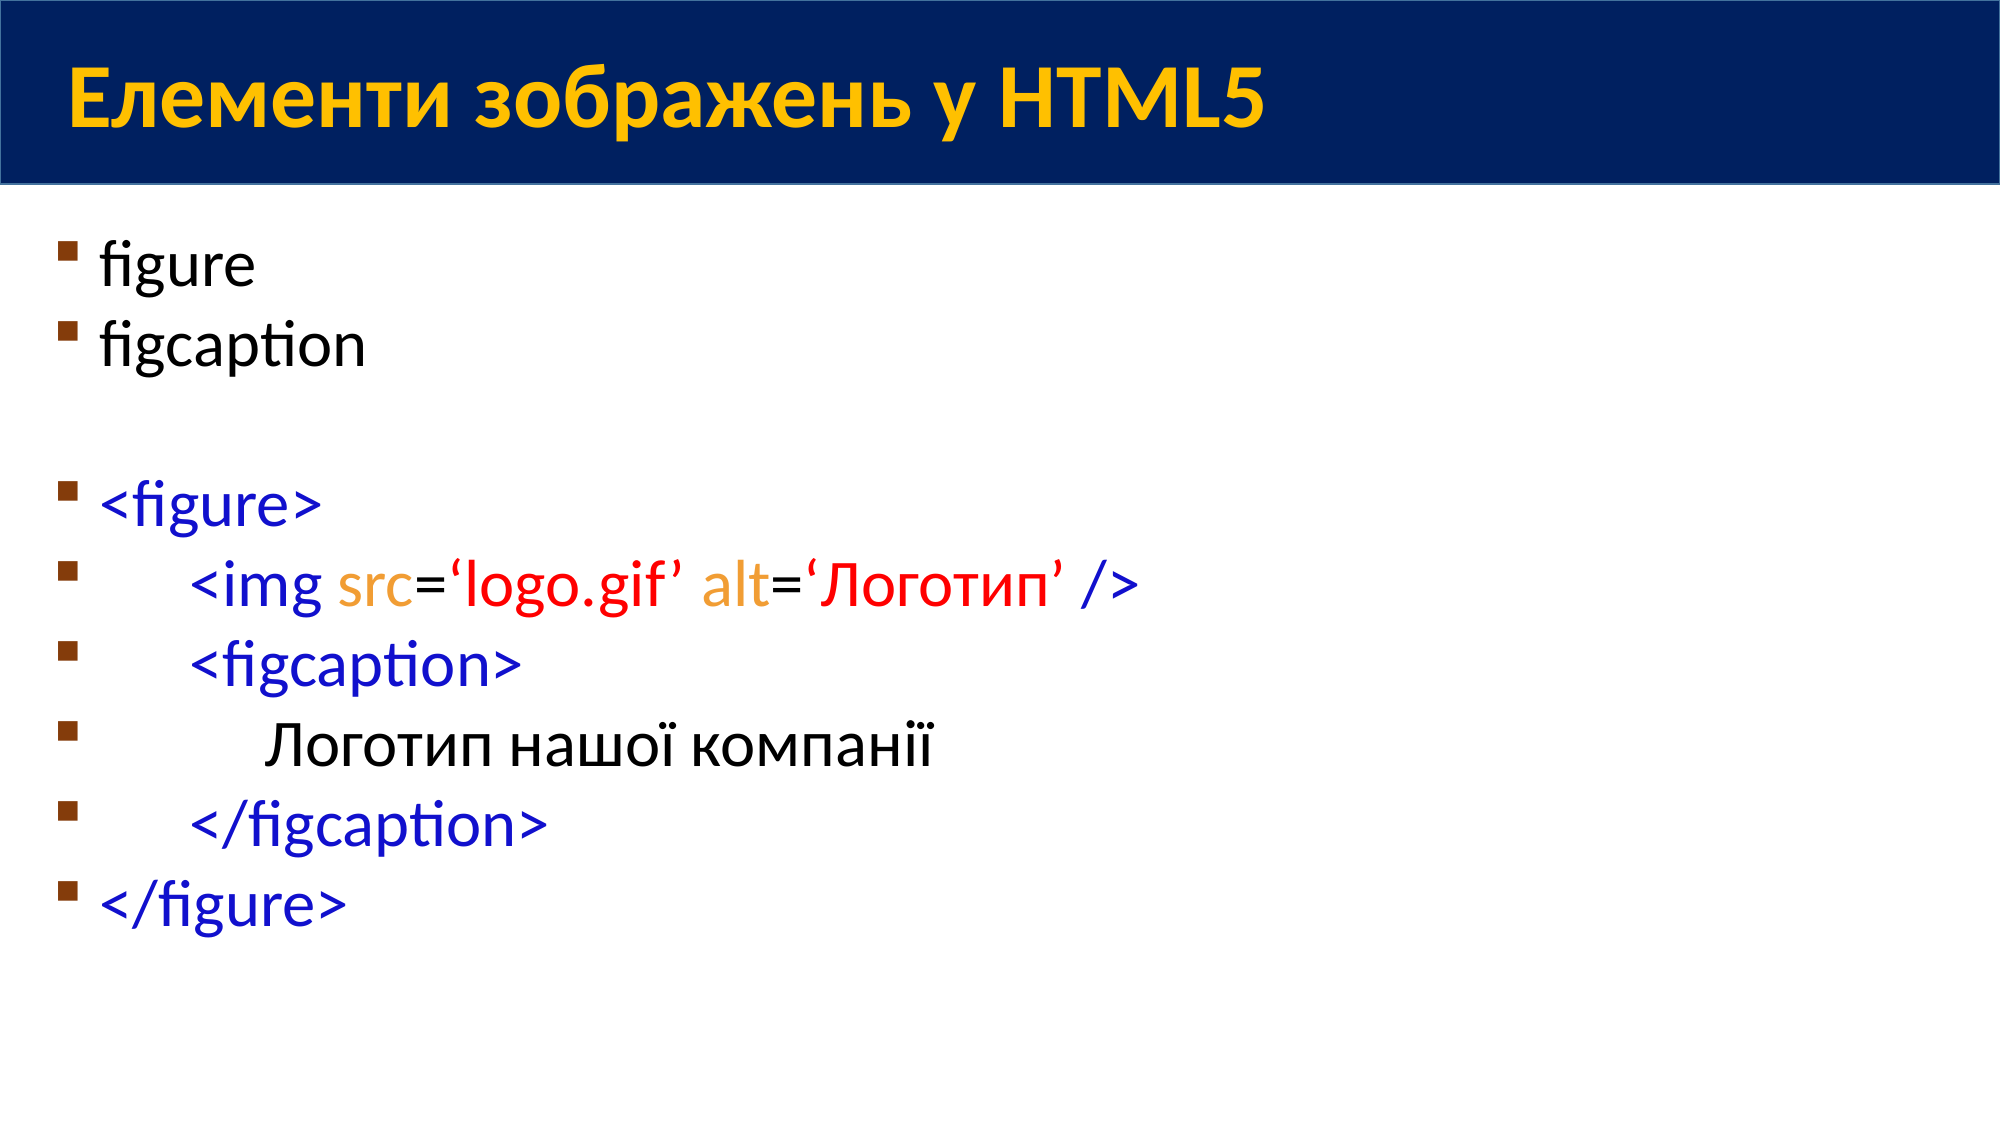

Елементи зображень у HTML5
figure
figcaption

<figure>
      <img src=‘logo.gif’ alt=‘Логотип’ />
      <figcaption>
           Логотип нашої компанії
      </figcaption>
</figure>